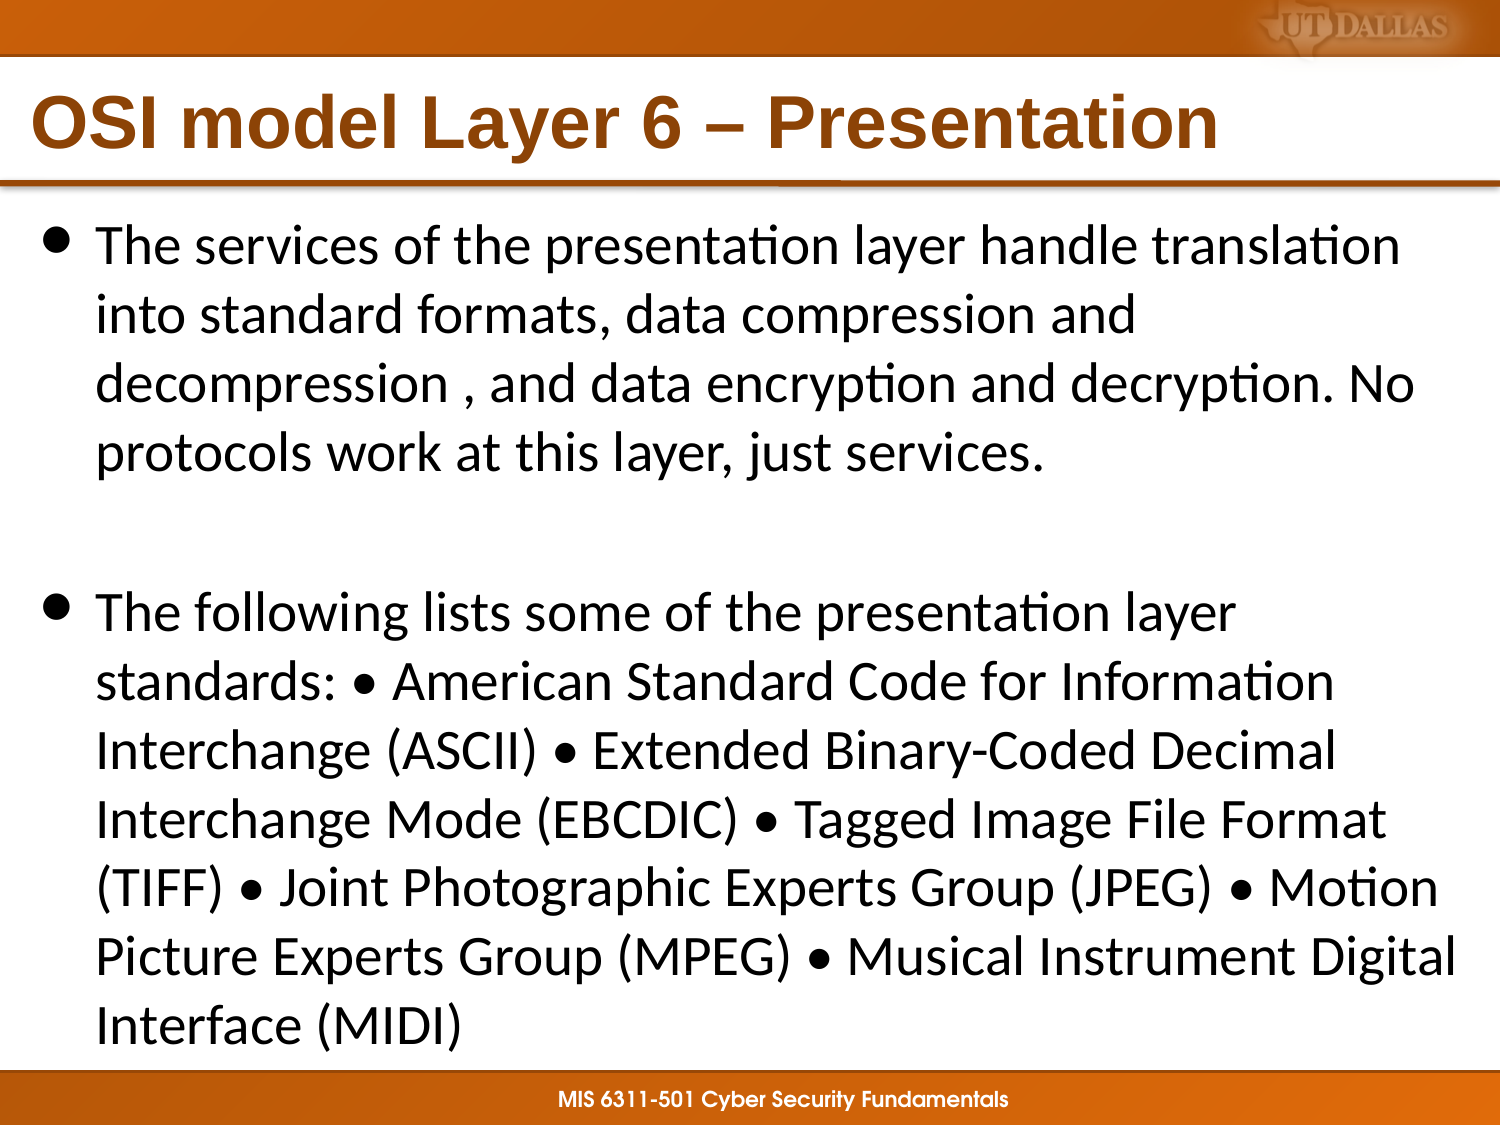

# OSI model Layer 6 – Presentation
The services of the presentation layer handle translation into standard formats, data compression and decompression , and data encryption and decryption. No protocols work at this layer, just services.

The following lists some of the presentation layer standards: • American Standard Code for Information Interchange (ASCII) • Extended Binary-Coded Decimal Interchange Mode (EBCDIC) • Tagged Image File Format (TIFF) • Joint Photographic Experts Group (JPEG) • Motion Picture Experts Group (MPEG) • Musical Instrument Digital Interface (MIDI)